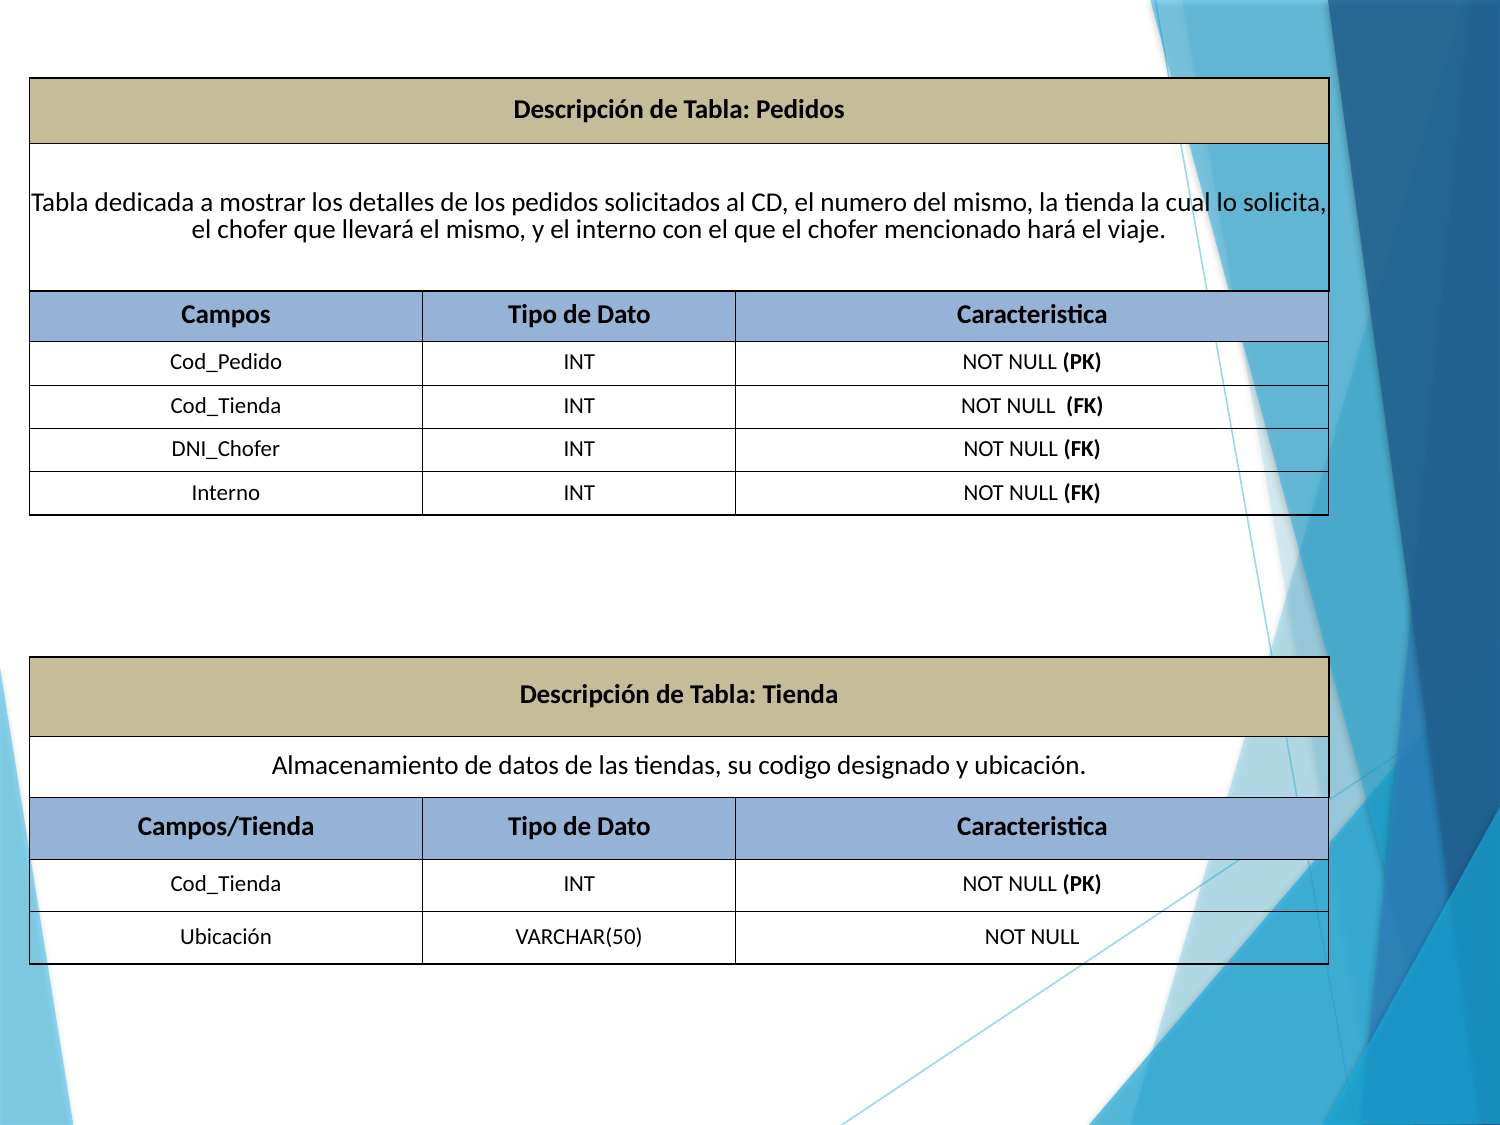

| Descripción de Tabla: Pedidos |  |  |
| --- | --- | --- |
| Tabla dedicada a mostrar los detalles de los pedidos solicitados al CD, el numero del mismo, la tienda la cual lo solicita, el chofer que llevará el mismo, y el interno con el que el chofer mencionado hará el viaje. |  |  |
| Campos | Tipo de Dato | Caracteristica |
| Cod\_Pedido | INT | NOT NULL (PK) |
| Cod\_Tienda | INT | NOT NULL (FK) |
| DNI\_Chofer | INT | NOT NULL (FK) |
| Interno | INT | NOT NULL (FK) |
| Descripción de Tabla: Tienda |  |  |
| --- | --- | --- |
| Almacenamiento de datos de las tiendas, su codigo designado y ubicación. |  |  |
| Campos/Tienda | Tipo de Dato | Caracteristica |
| Cod\_Tienda | INT | NOT NULL (PK) |
| Ubicación | VARCHAR(50) | NOT NULL |